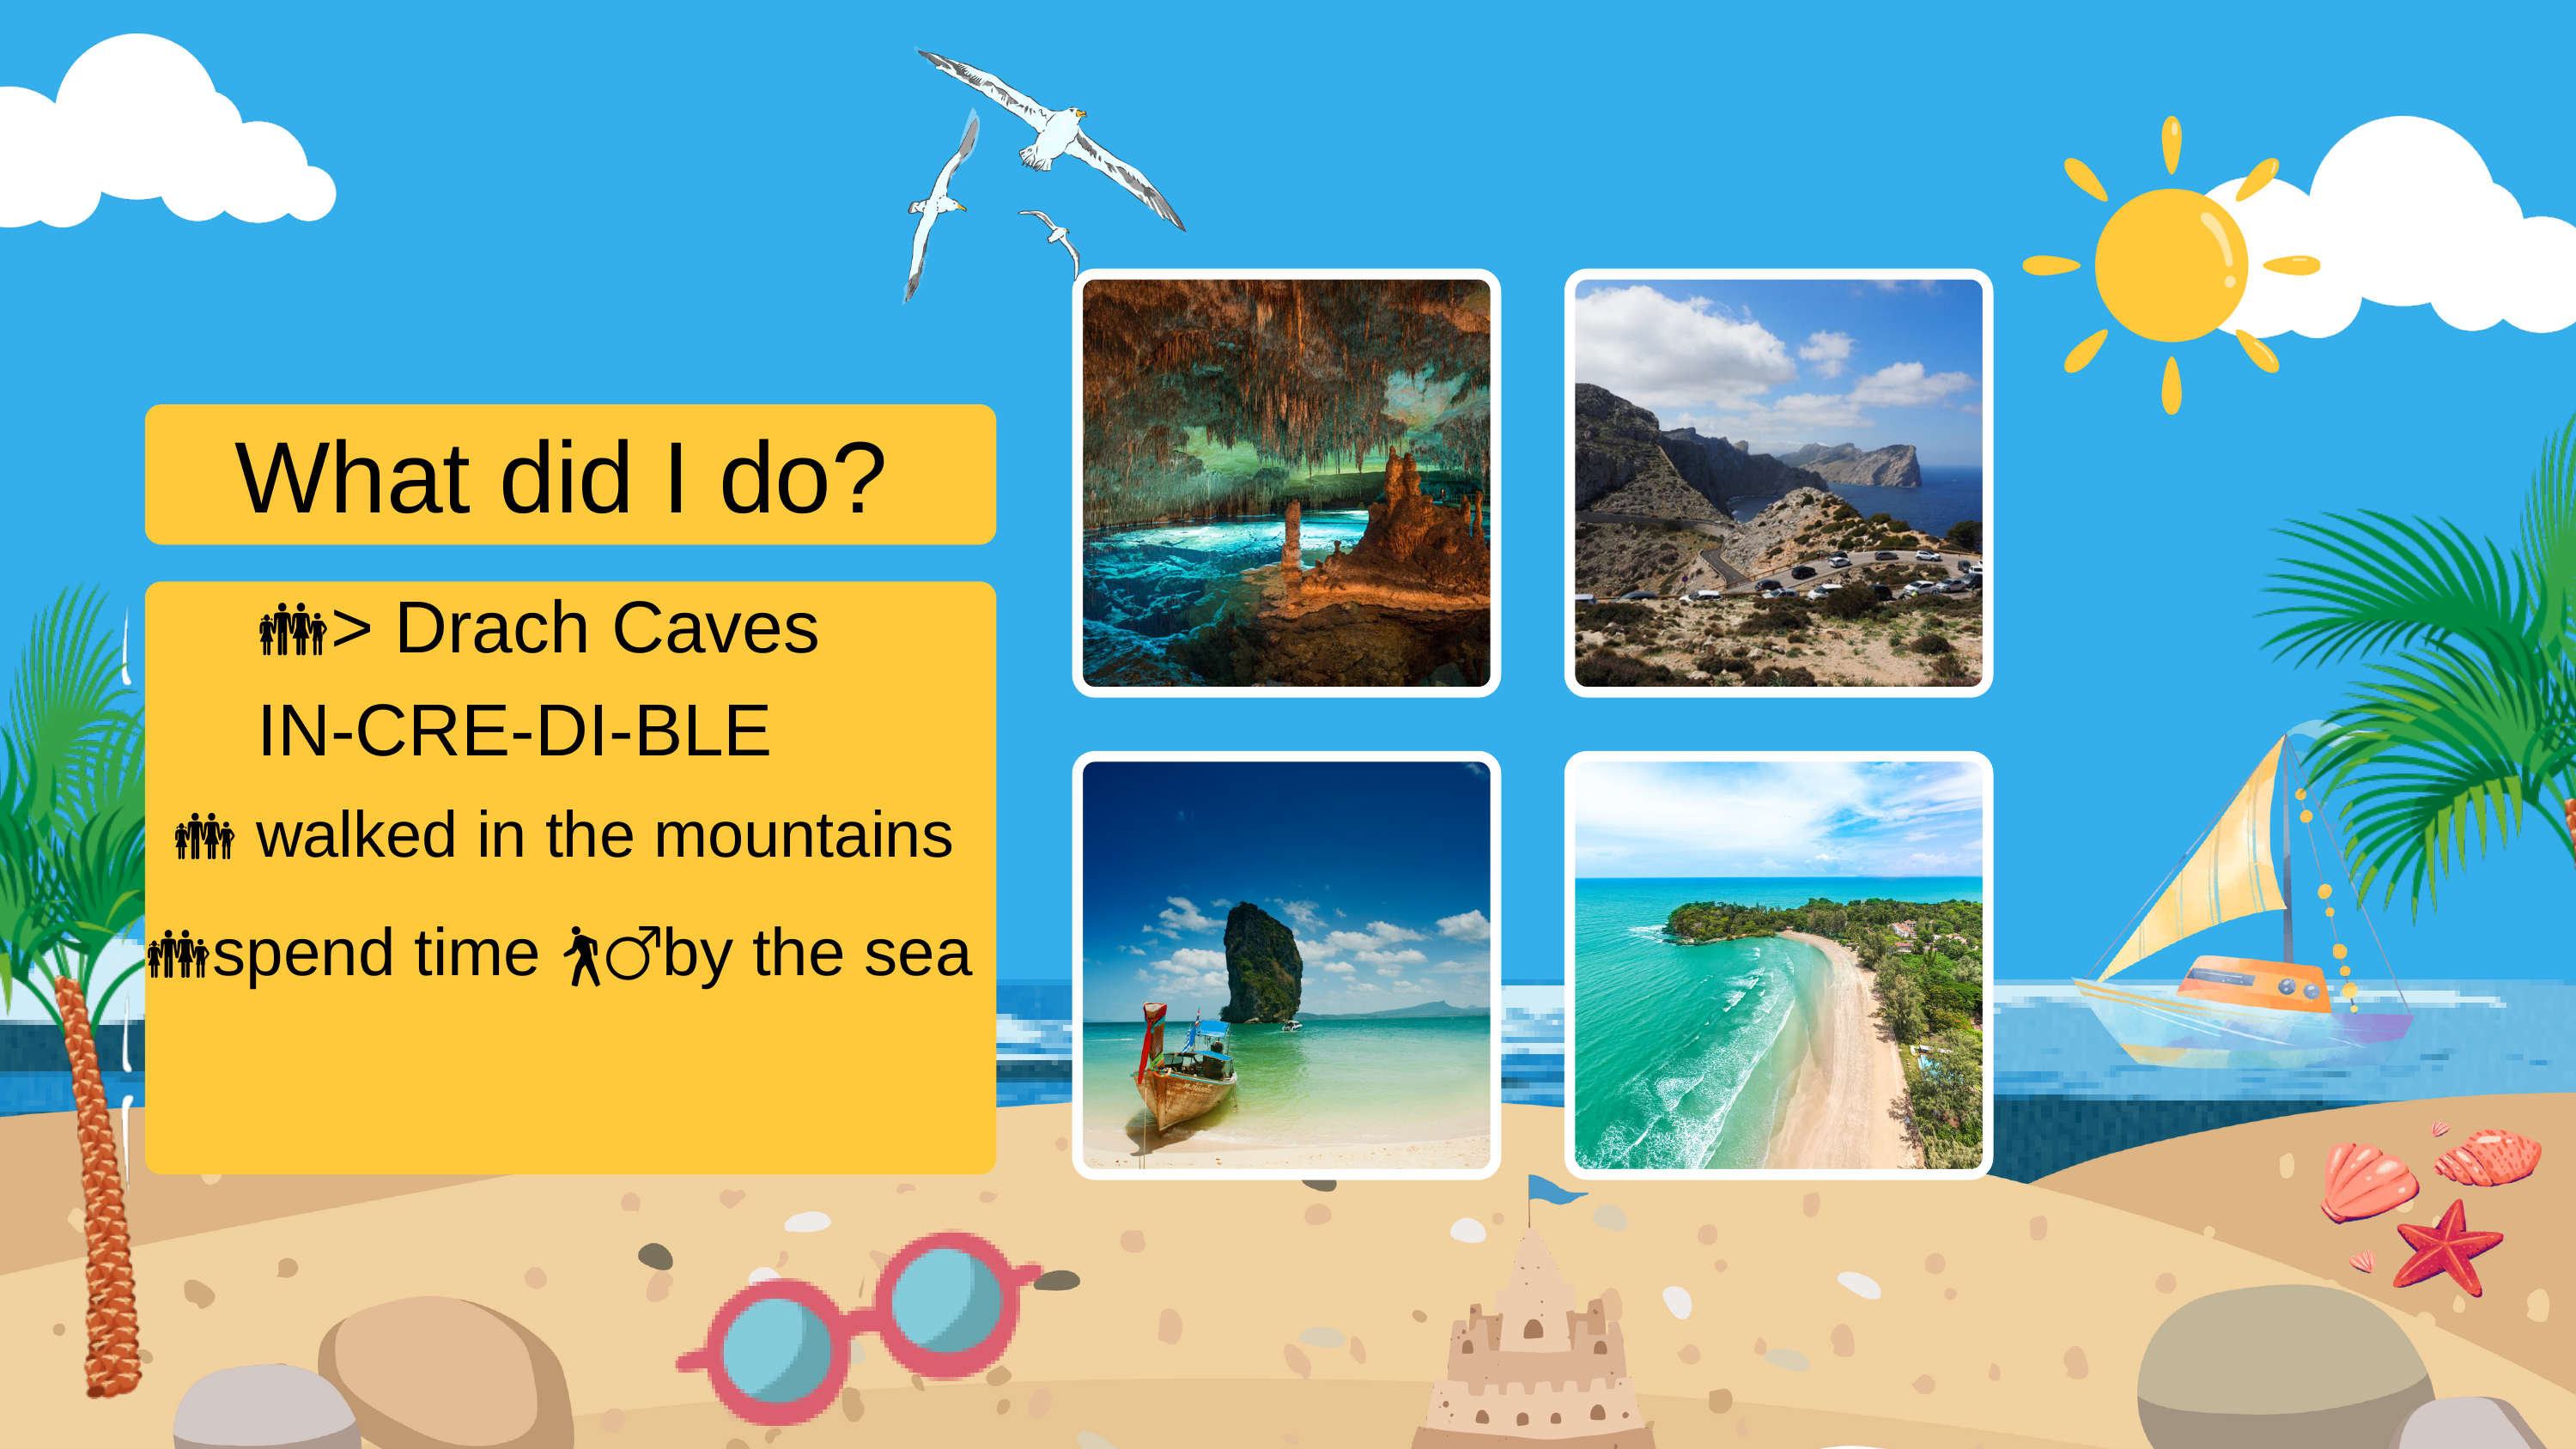

What did I do?

👪> Drach Caves
IN-CRE-DI-BLE

👪 walked in the mountains

👪spend time 🚶‍♂️by the sea